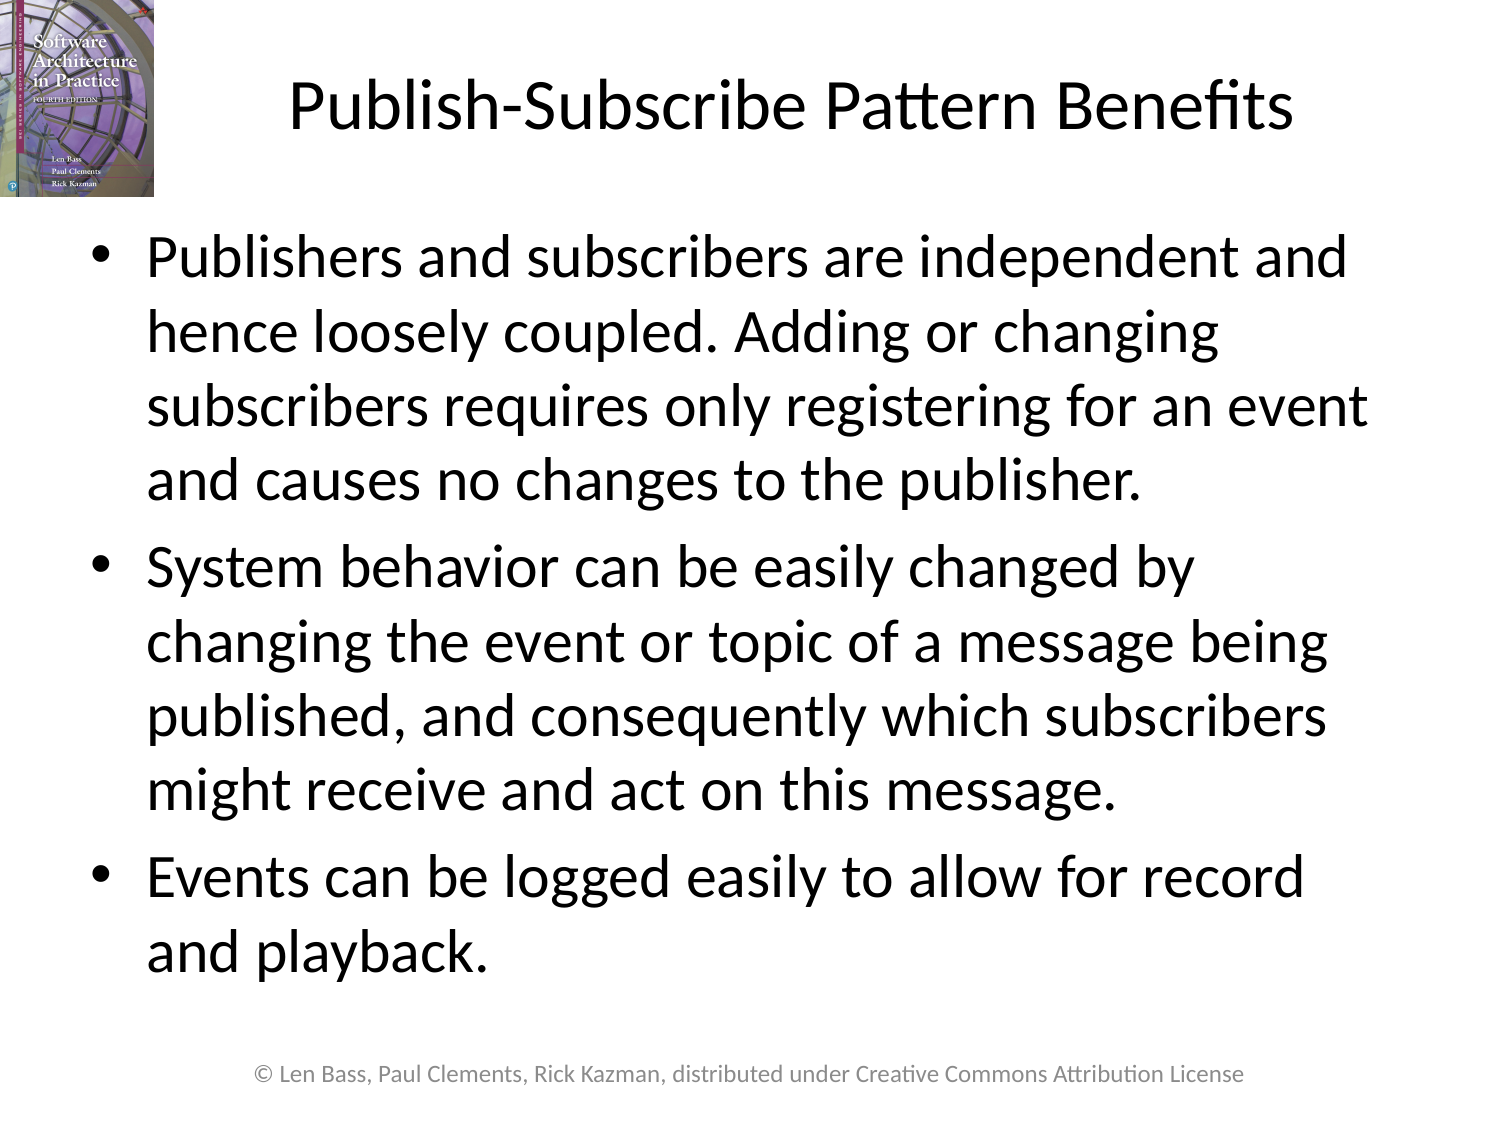

# Publish-Subscribe Pattern Benefits
Publishers and subscribers are independent and hence loosely coupled. Adding or changing subscribers requires only registering for an event and causes no changes to the publisher.
System behavior can be easily changed by changing the event or topic of a message being published, and consequently which subscribers might receive and act on this message.
Events can be logged easily to allow for record and playback.

© Len Bass, Paul Clements, Rick Kazman, distributed under Creative Commons Attribution License